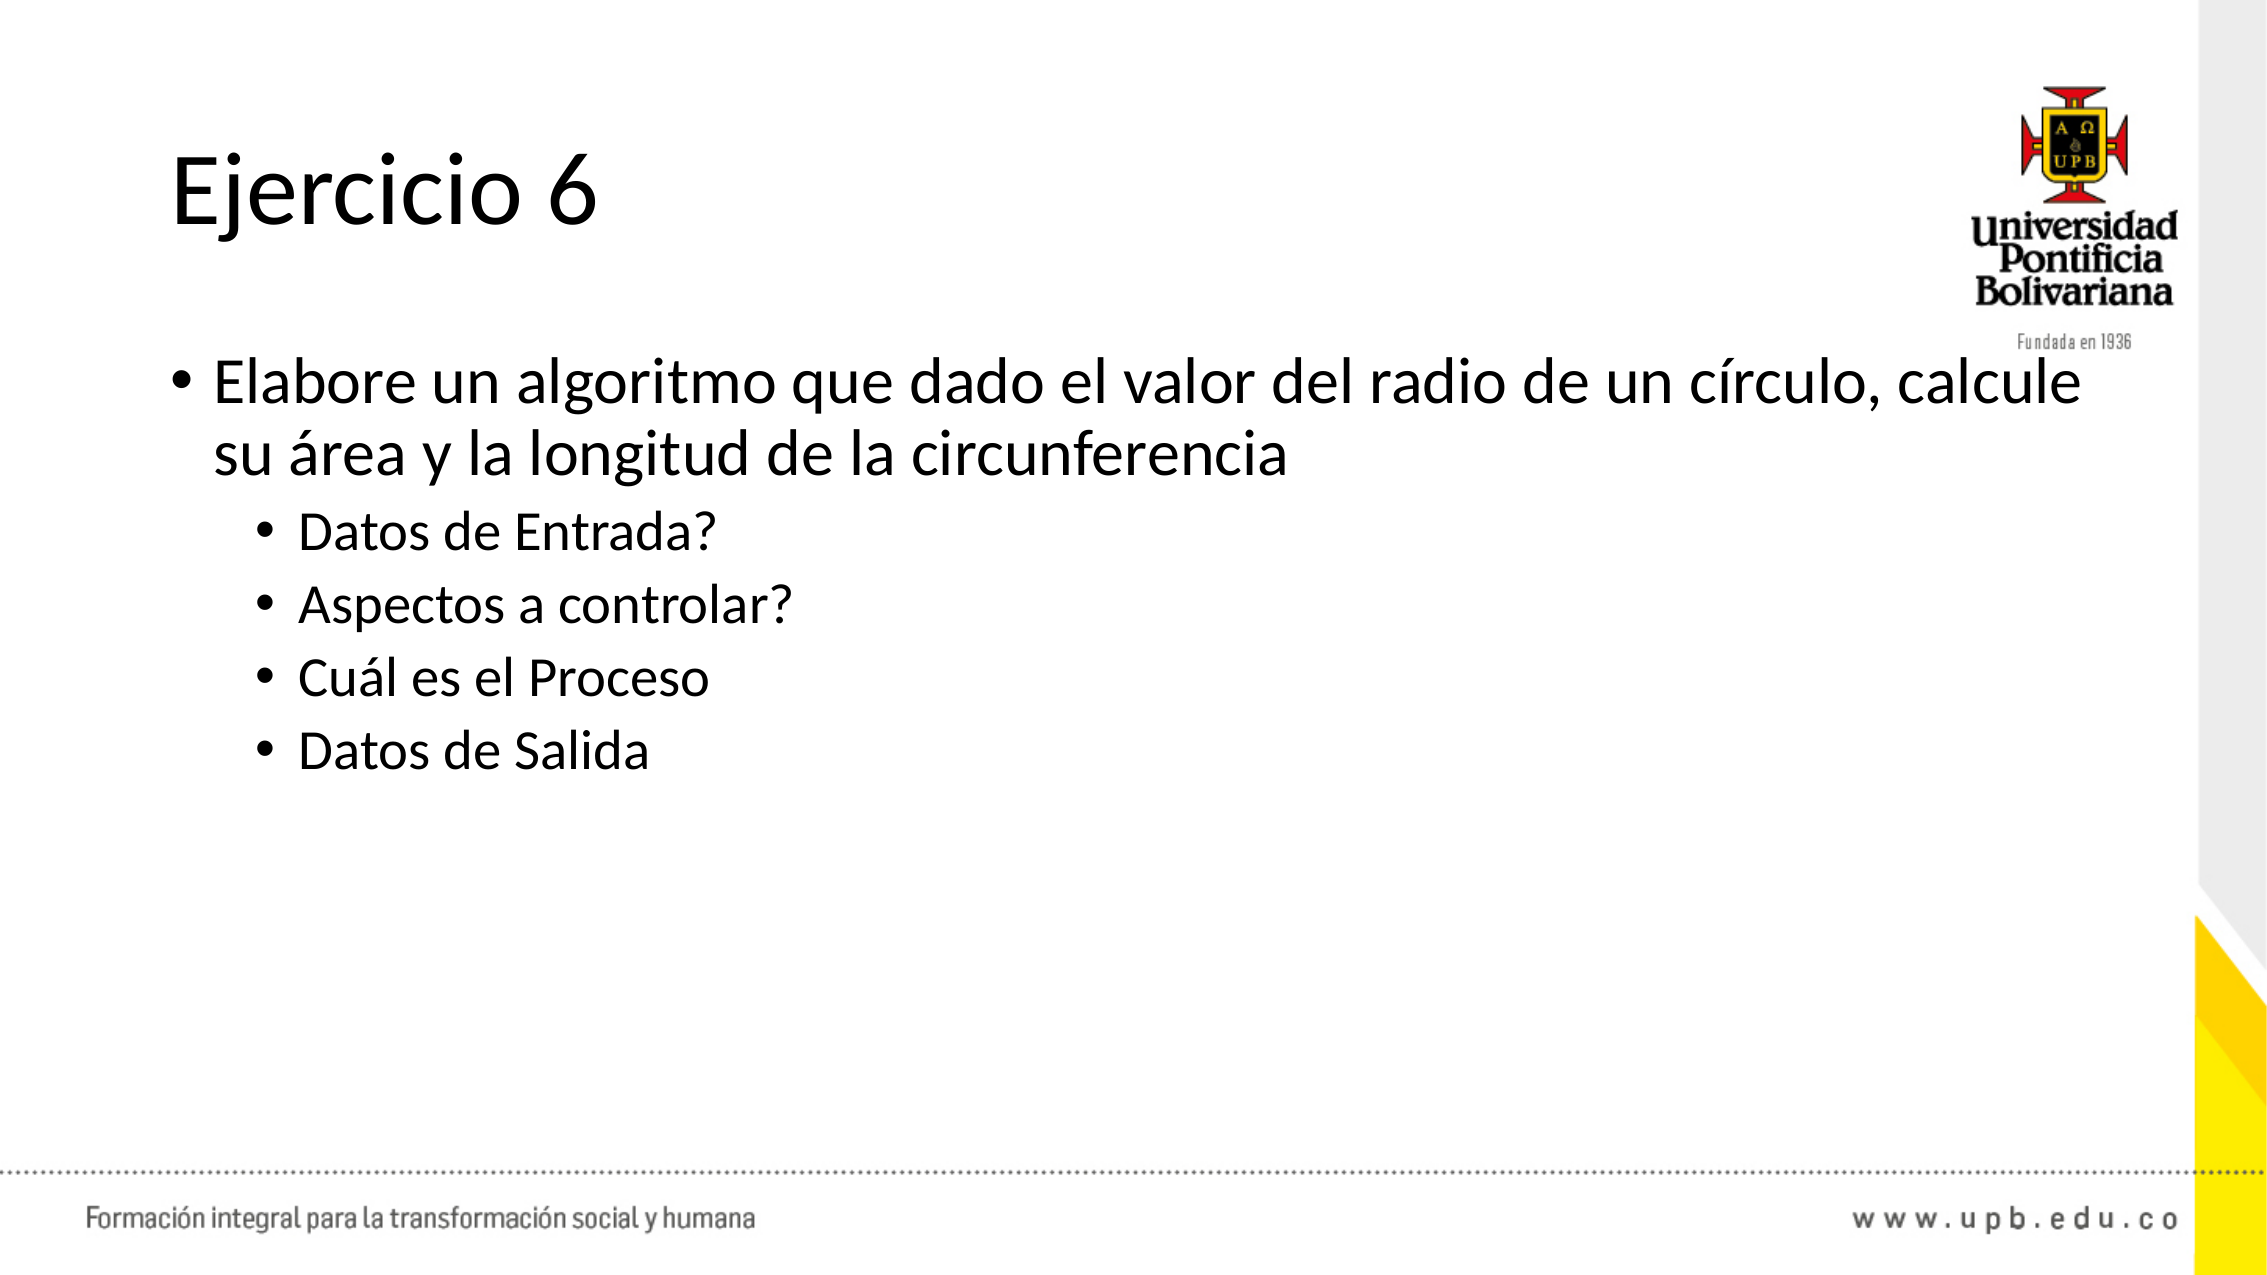

# Ejercicio 6
Elabore un algoritmo que dado el valor del radio de un círculo, calcule su área y la longitud de la circunferencia
Datos de Entrada?
Aspectos a controlar?
Cuál es el Proceso
Datos de Salida